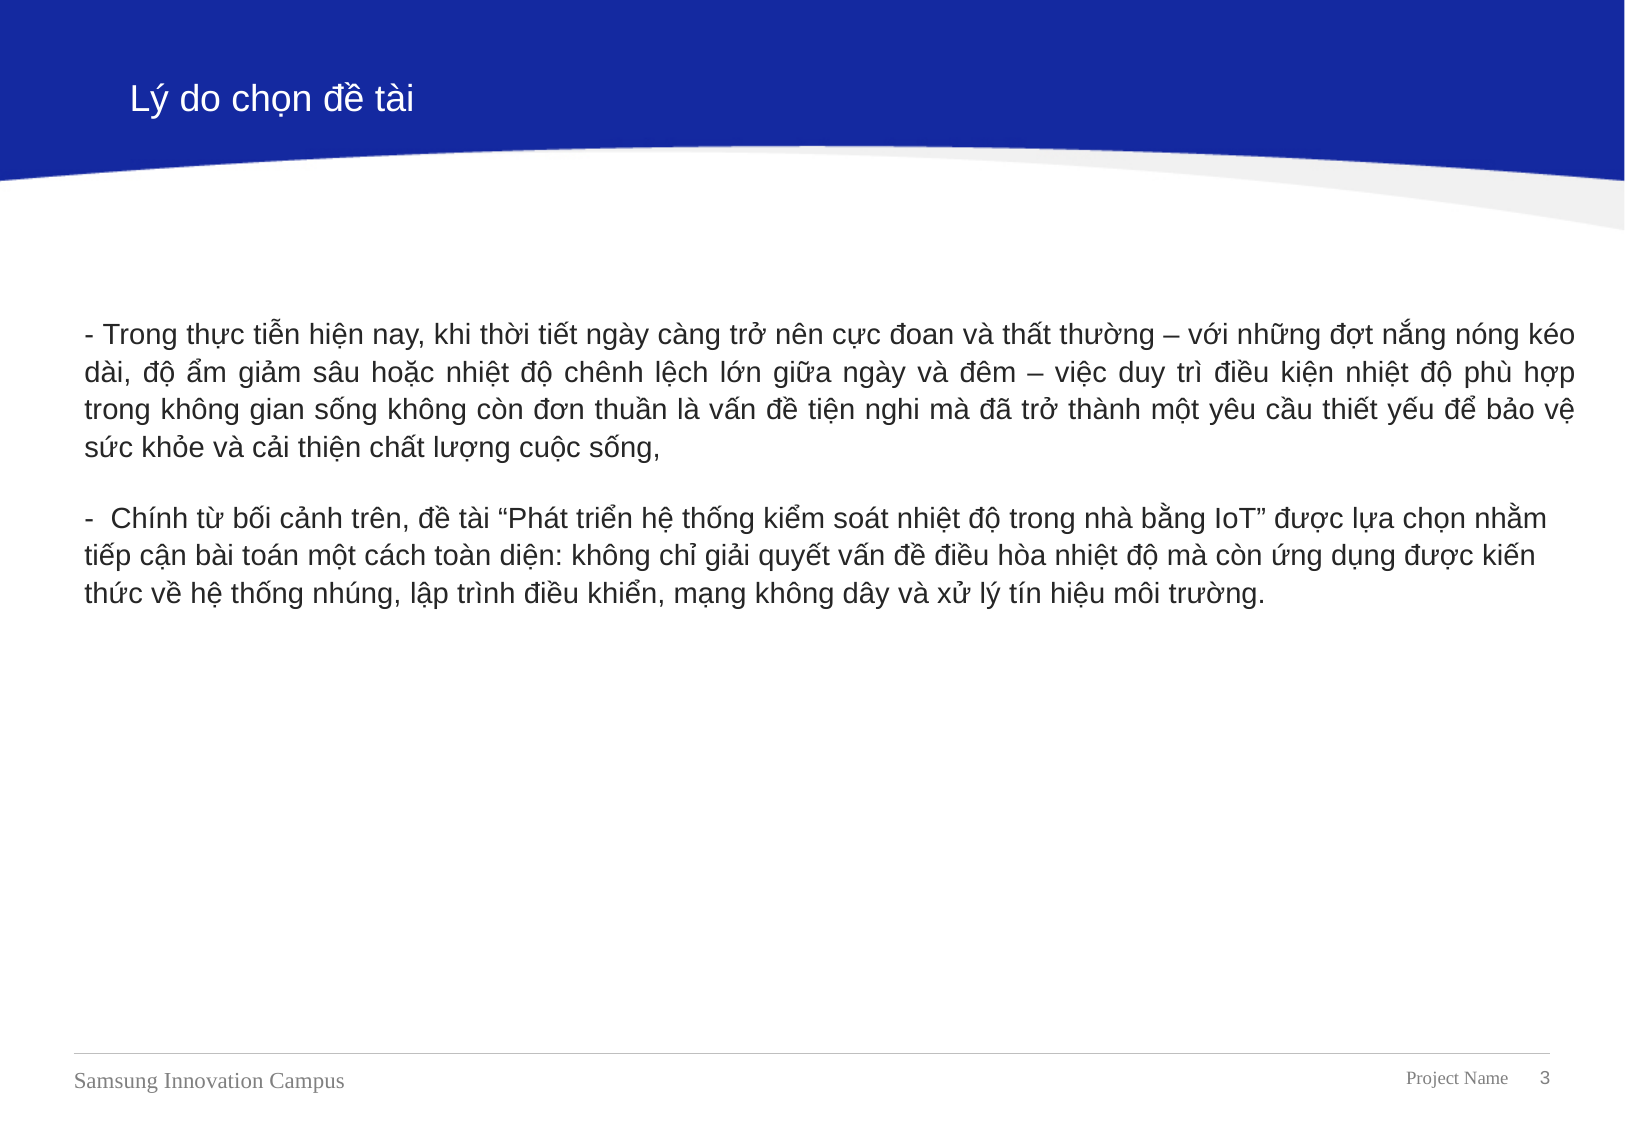

Lý do chọn đề tài
- Trong thực tiễn hiện nay, khi thời tiết ngày càng trở nên cực đoan và thất thường – với những đợt nắng nóng kéo dài, độ ẩm giảm sâu hoặc nhiệt độ chênh lệch lớn giữa ngày và đêm – việc duy trì điều kiện nhiệt độ phù hợp trong không gian sống không còn đơn thuần là vấn đề tiện nghi mà đã trở thành một yêu cầu thiết yếu để bảo vệ sức khỏe và cải thiện chất lượng cuộc sống,
-  Chính từ bối cảnh trên, đề tài “Phát triển hệ thống kiểm soát nhiệt độ trong nhà bằng IoT” được lựa chọn nhằm tiếp cận bài toán một cách toàn diện: không chỉ giải quyết vấn đề điều hòa nhiệt độ mà còn ứng dụng được kiến thức về hệ thống nhúng, lập trình điều khiển, mạng không dây và xử lý tín hiệu môi trường.